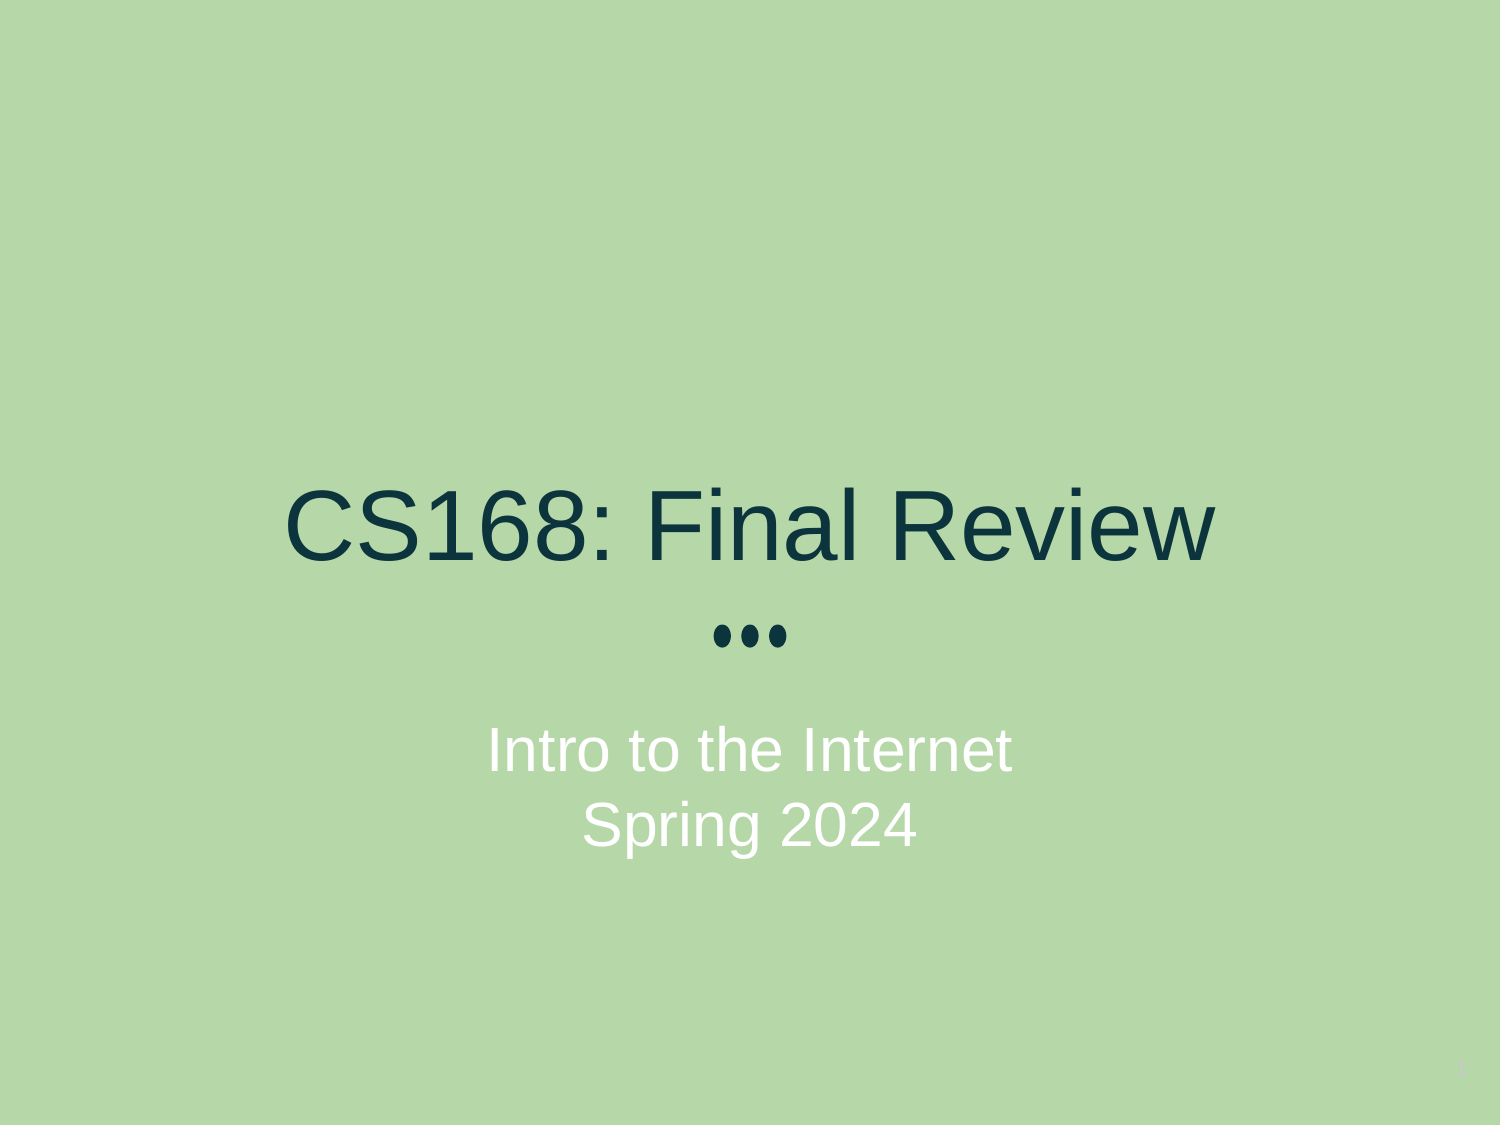

# CS168: Final Review
Intro to the Internet
Spring 2024
1